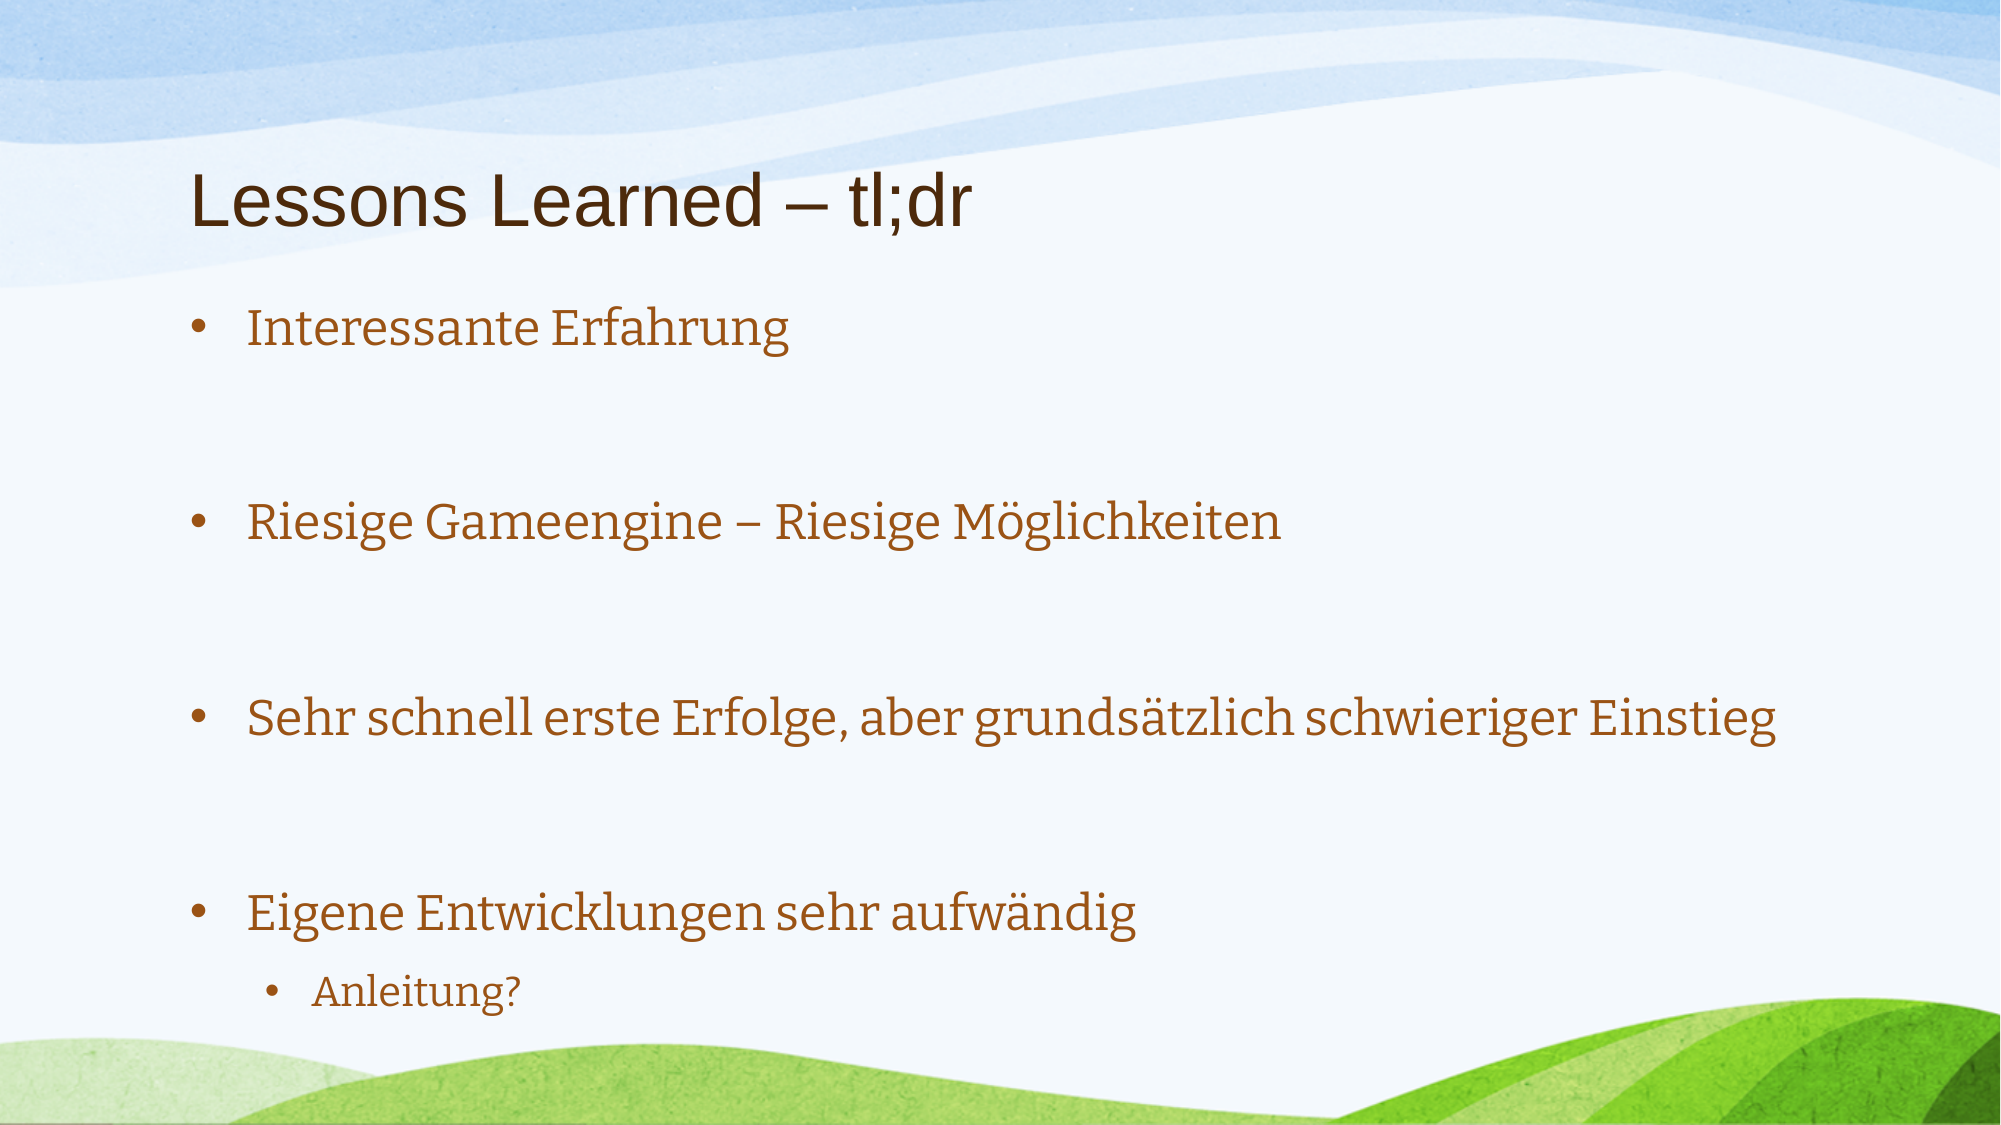

# Lessons Learned – tl;dr
Interessante Erfahrung

Riesige Gameengine – Riesige Möglichkeiten

Sehr schnell erste Erfolge, aber grundsätzlich schwieriger Einstieg

Eigene Entwicklungen sehr aufwändig
Anleitung?